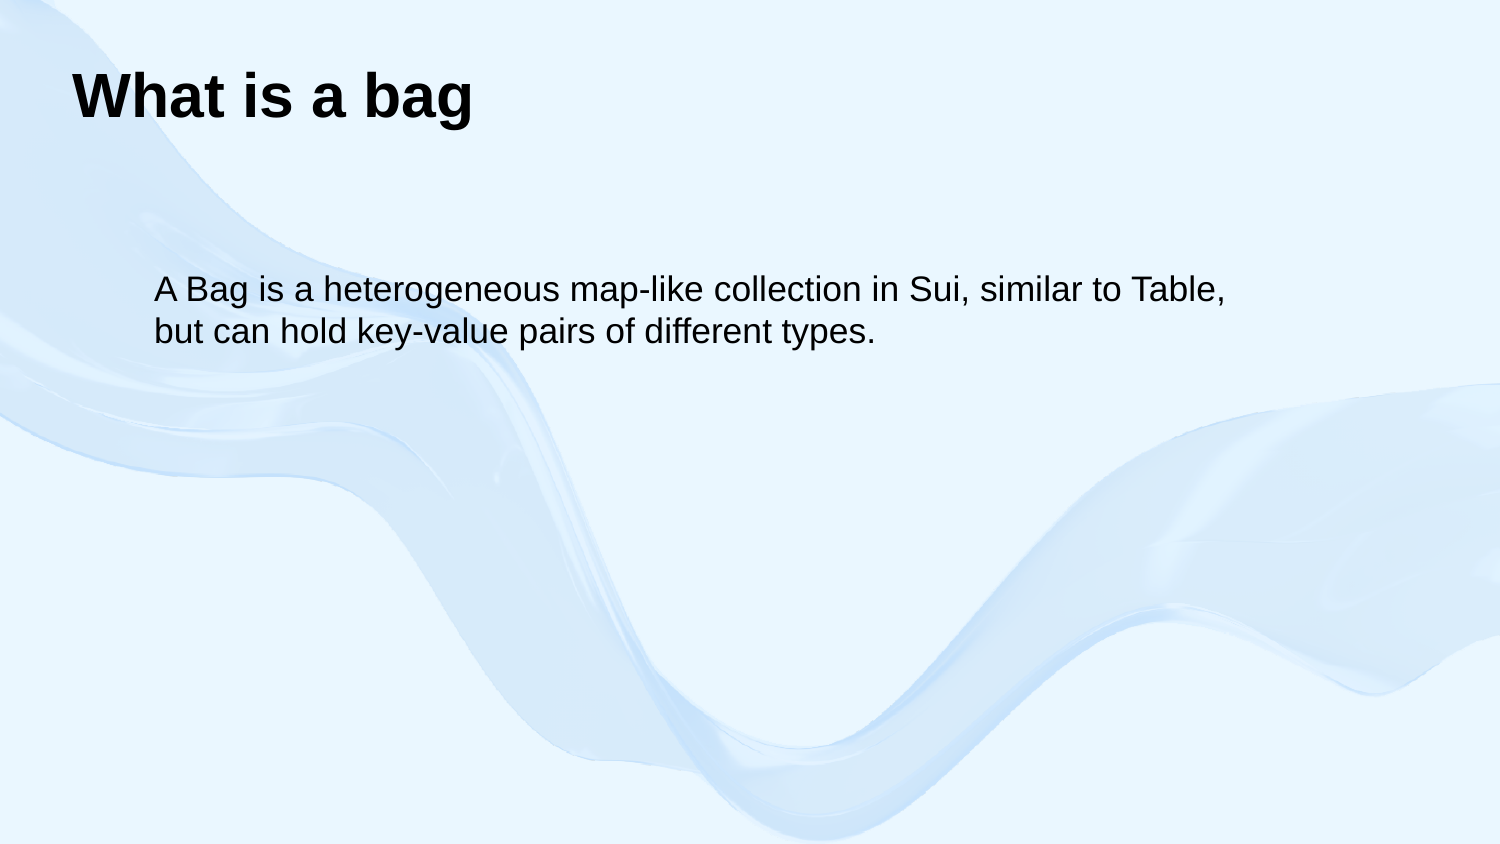

What is a bag
A Bag is a heterogeneous map-like collection in Sui, similar to Table, but can hold key-value pairs of different types.